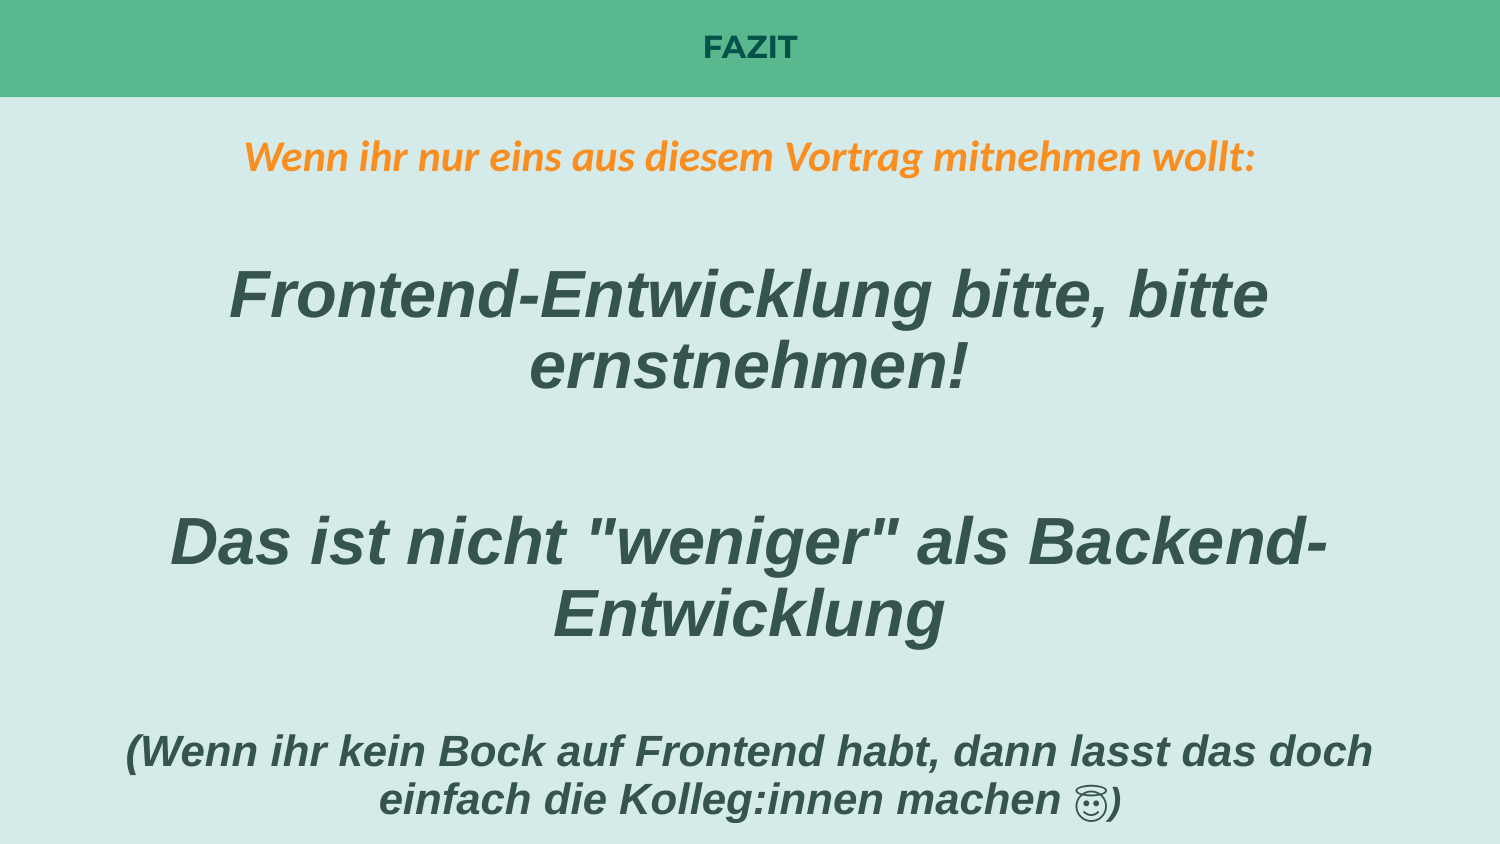

# Fazit
Wenn ihr nur eins aus diesem Vortrag mitnehmen wollt:

Frontend-Entwicklung bitte, bitte ernstnehmen!

Das ist nicht "weniger" als Backend-Entwicklung

(Wenn ihr kein Bock auf Frontend habt, dann lasst das doch einfach die Kolleg:innen machen 😇)